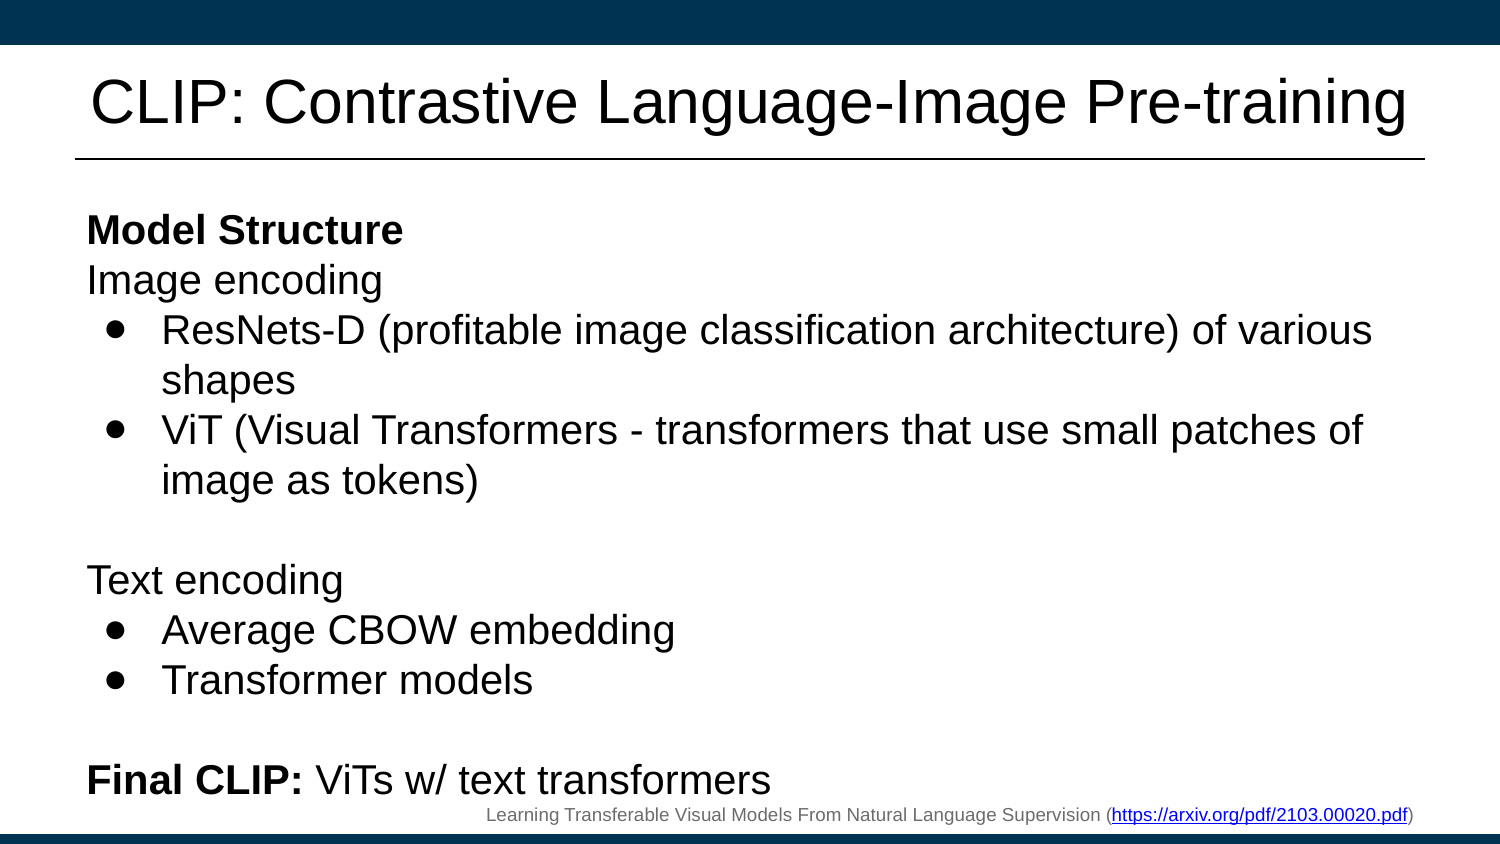

# CLIP: Contrastive Language-Image Pre-training
Model Structure
Image encoding
ResNets-D (profitable image classification architecture) of various shapes
ViT (Visual Transformers - transformers that use small patches of image as tokens)

Text encoding
Average CBOW embedding
Transformer models

Final CLIP: ViTs w/ text transformers
Learning Transferable Visual Models From Natural Language Supervision (https://arxiv.org/pdf/2103.00020.pdf)